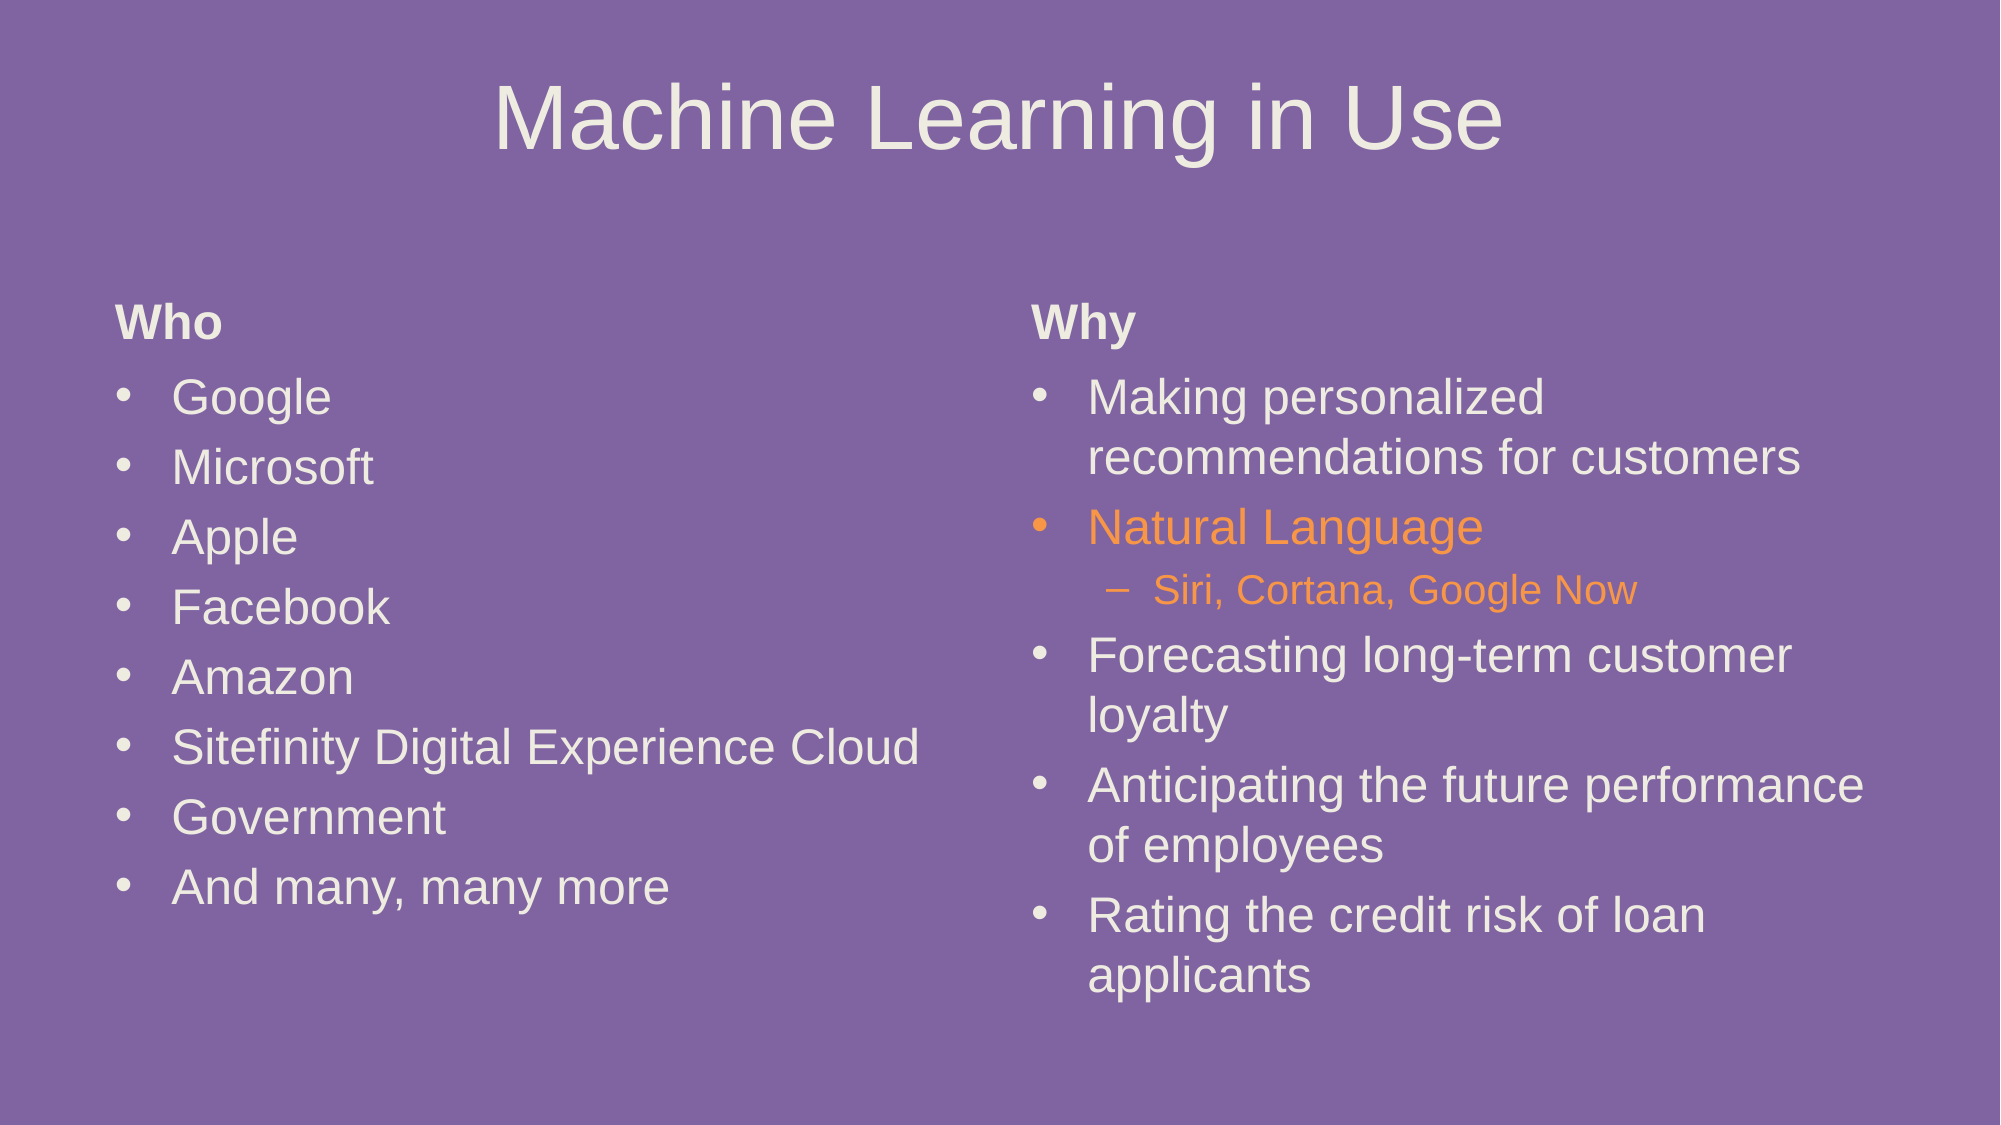

# Machine Learning in Use
Who
Why

Google
Microsoft
Apple
Facebook
Amazon
Sitefinity Digital Experience Cloud
Government
And many, many more

Making personalized recommendations for customers
Natural Language
Siri, Cortana, Google Now
Forecasting long-term customer loyalty
Anticipating the future performance of employees
Rating the credit risk of loan applicants